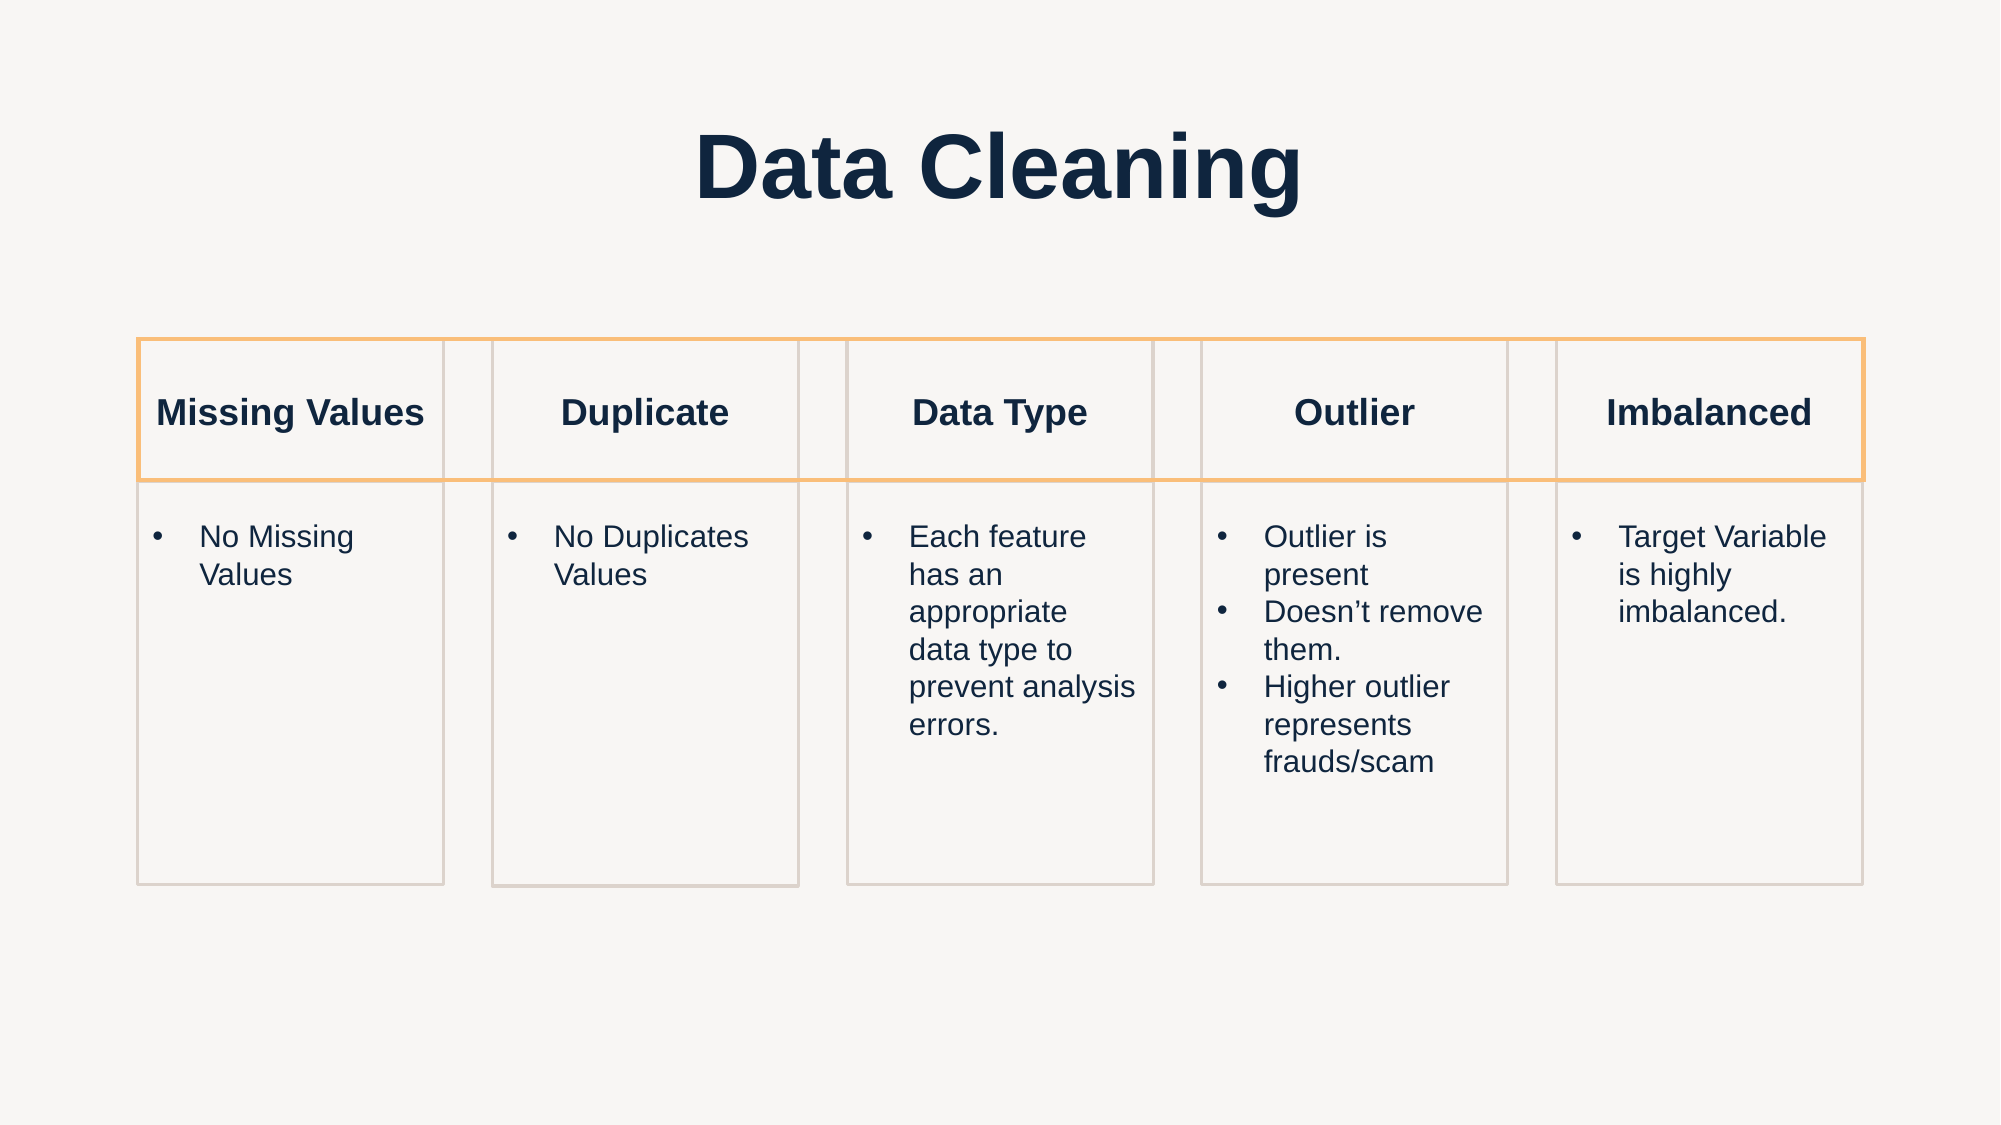

# Data Cleaning

Missing Values
Duplicate
Data Type
Outlier
Imbalanced
No Missing Values
No Duplicates Values

Each feature has an appropriate data type to prevent analysis errors.
Outlier is present
Doesn’t remove them.
Higher outlier represents frauds/scam

Target Variable is highly imbalanced.